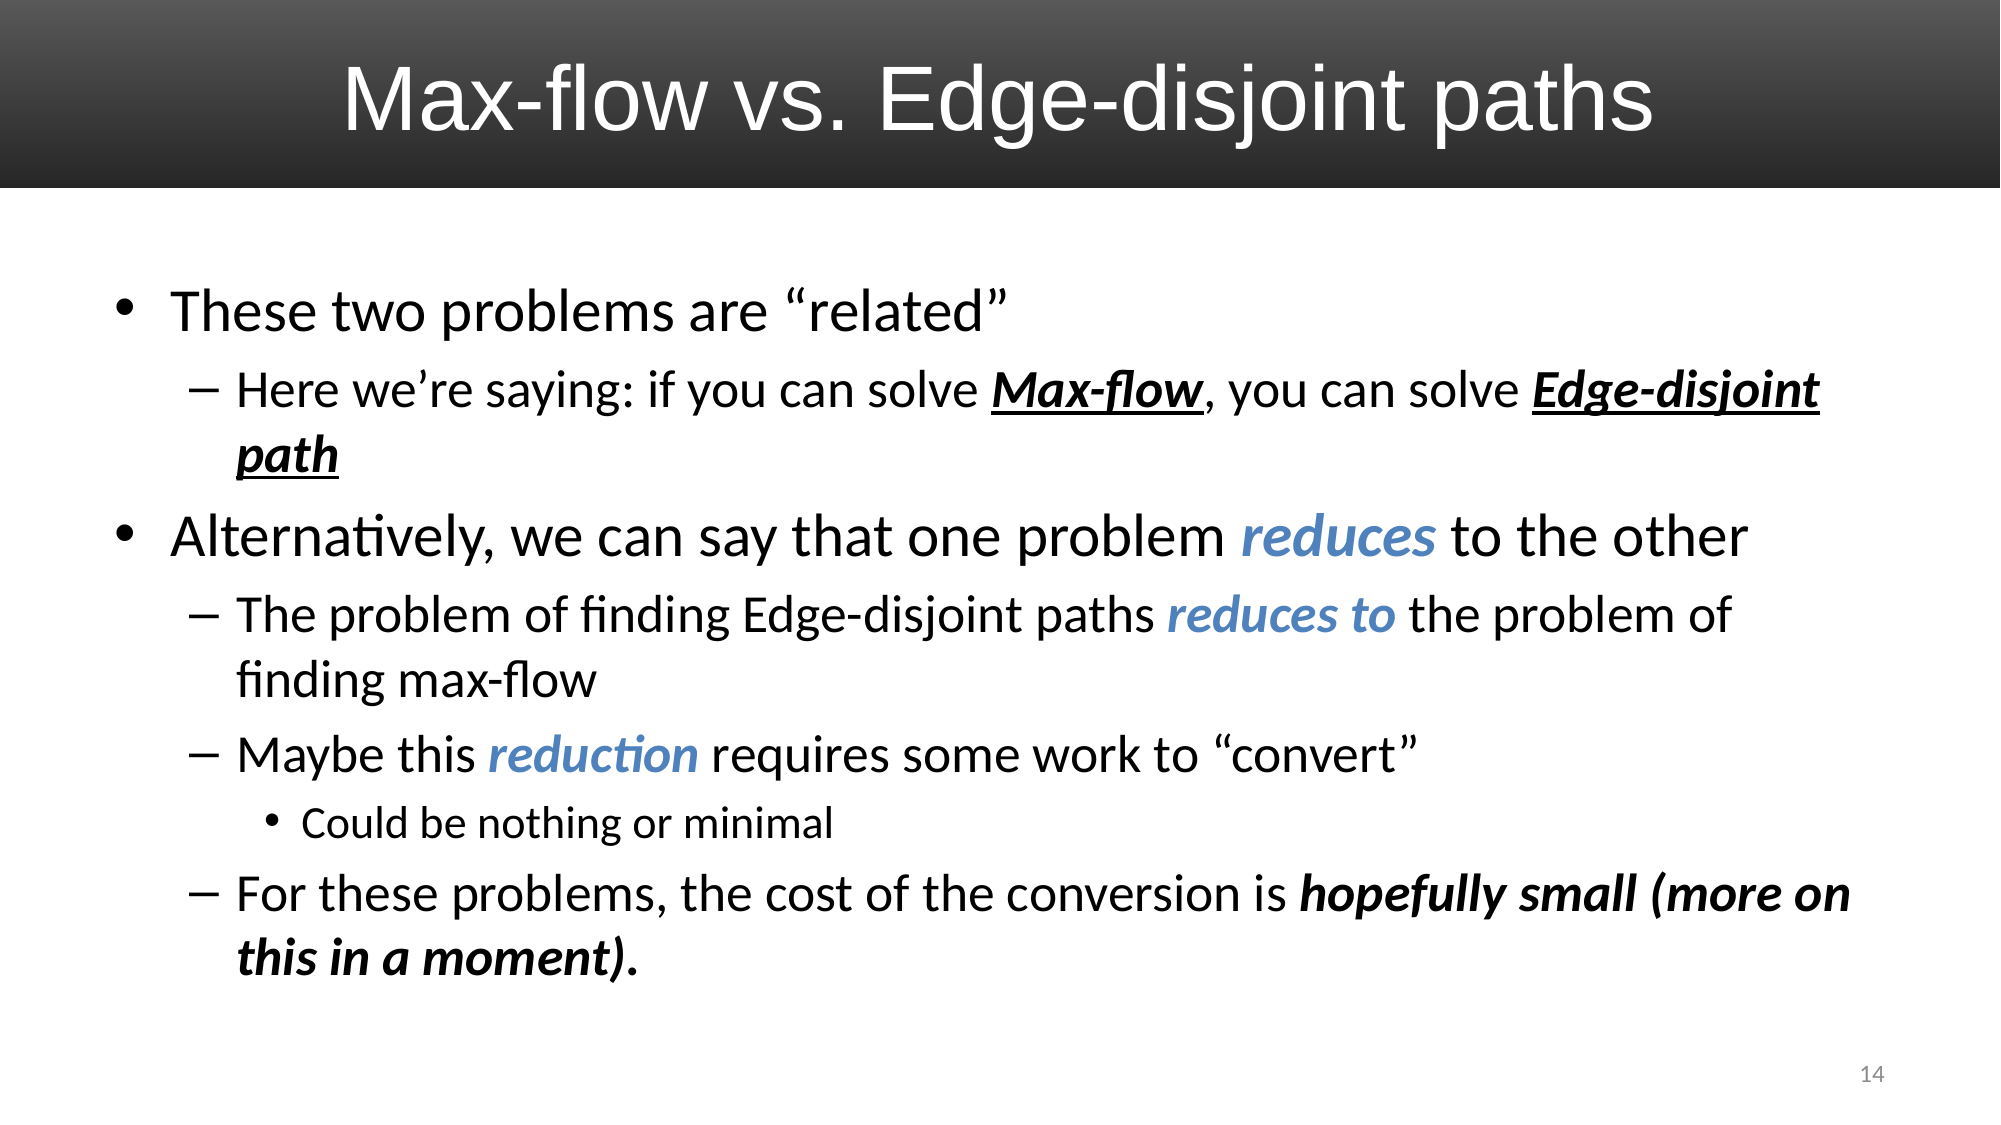

# Max-flow vs. Edge-disjoint paths
These two problems are “related”
Here we’re saying: if you can solve Max-flow, you can solve Edge-disjoint path
Alternatively, we can say that one problem reduces to the other
The problem of finding Edge-disjoint paths reduces to the problem of finding max-flow
Maybe this reduction requires some work to “convert”
Could be nothing or minimal
For these problems, the cost of the conversion is hopefully small (more on this in a moment).

14